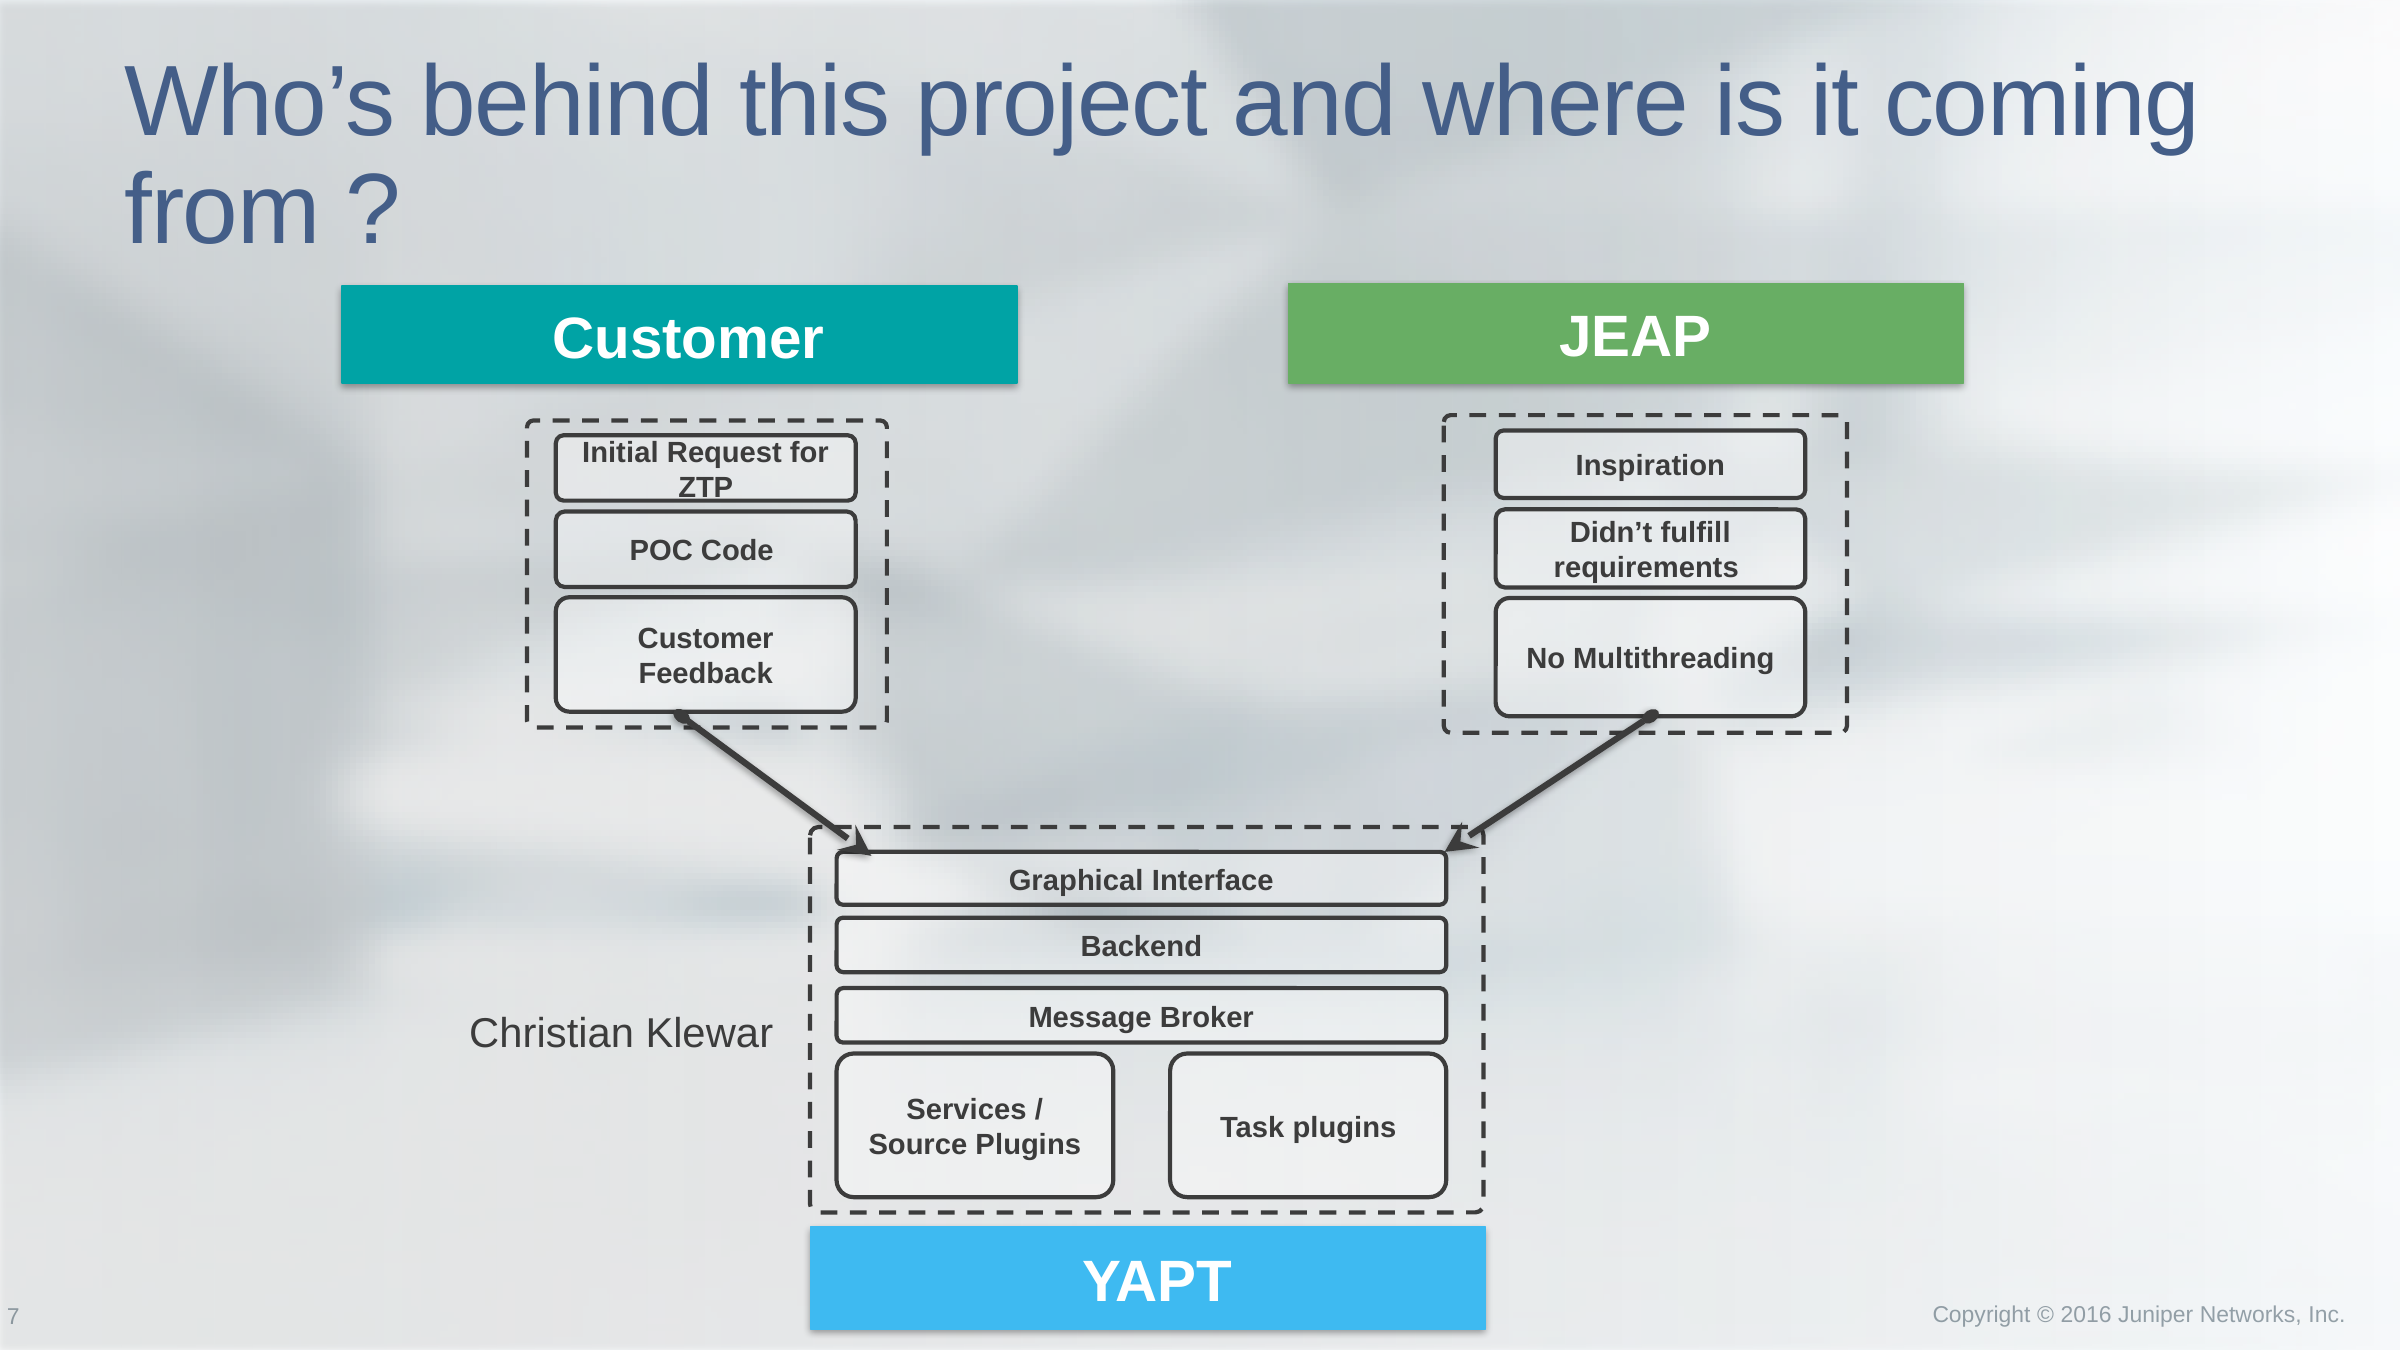

# Who’s behind this project and where is it coming from ?
JEAP
Customer

Inspiration
Didn’t fulfill requirements
No Multithreading

Initial Request for ZTP
POC Code
Customer Feedback

Graphical Interface
Backend
Message Broker
Christian Klewar
Services /
Source Plugins
Task plugins
YAPT